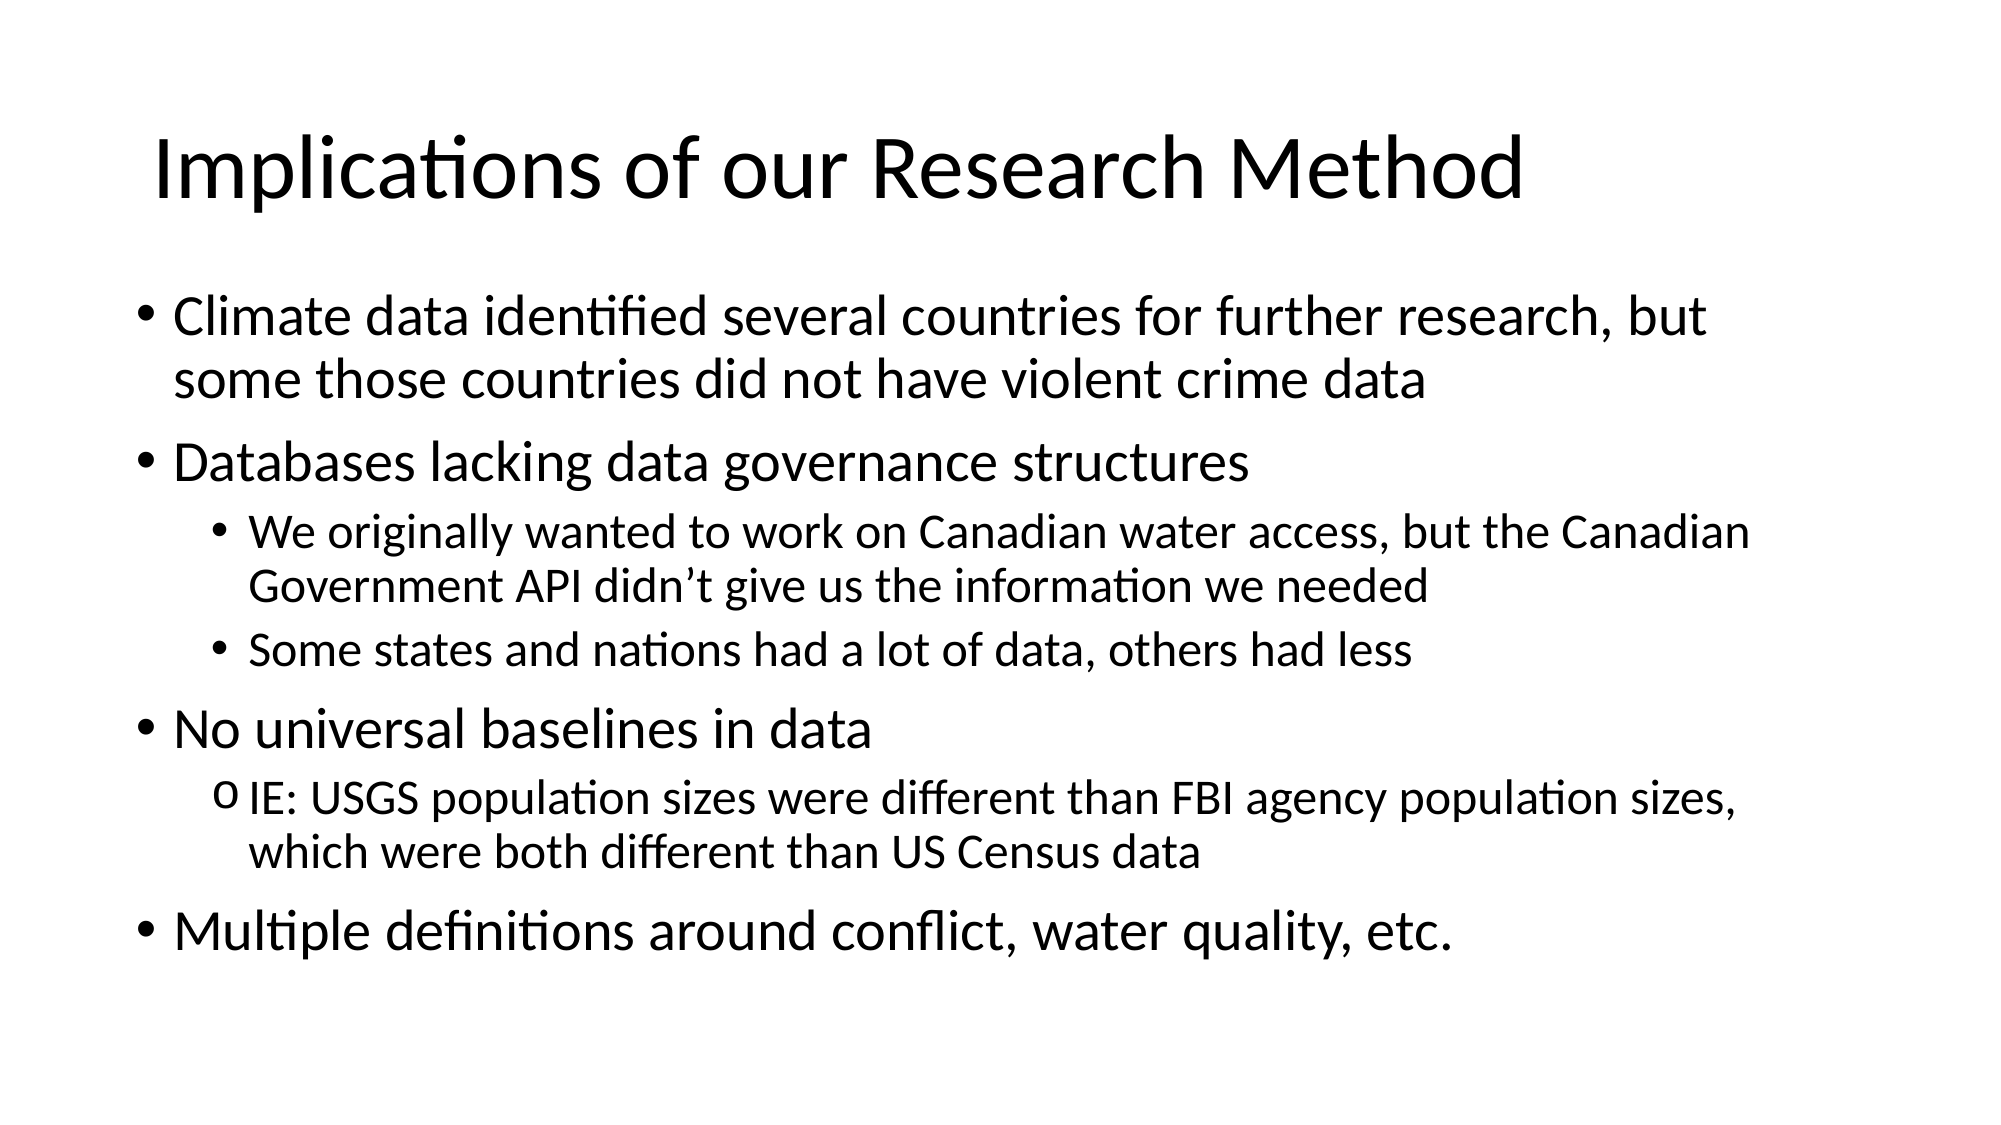

# Implications of our Research Method
Climate data identified several countries for further research, but some those countries did not have violent crime data
Databases lacking data governance structures
We originally wanted to work on Canadian water access, but the Canadian Government API didn’t give us the information we needed
Some states and nations had a lot of data, others had less
No universal baselines in data
IE: USGS population sizes were different than FBI agency population sizes, which were both different than US Census data
Multiple definitions around conflict, water quality, etc.